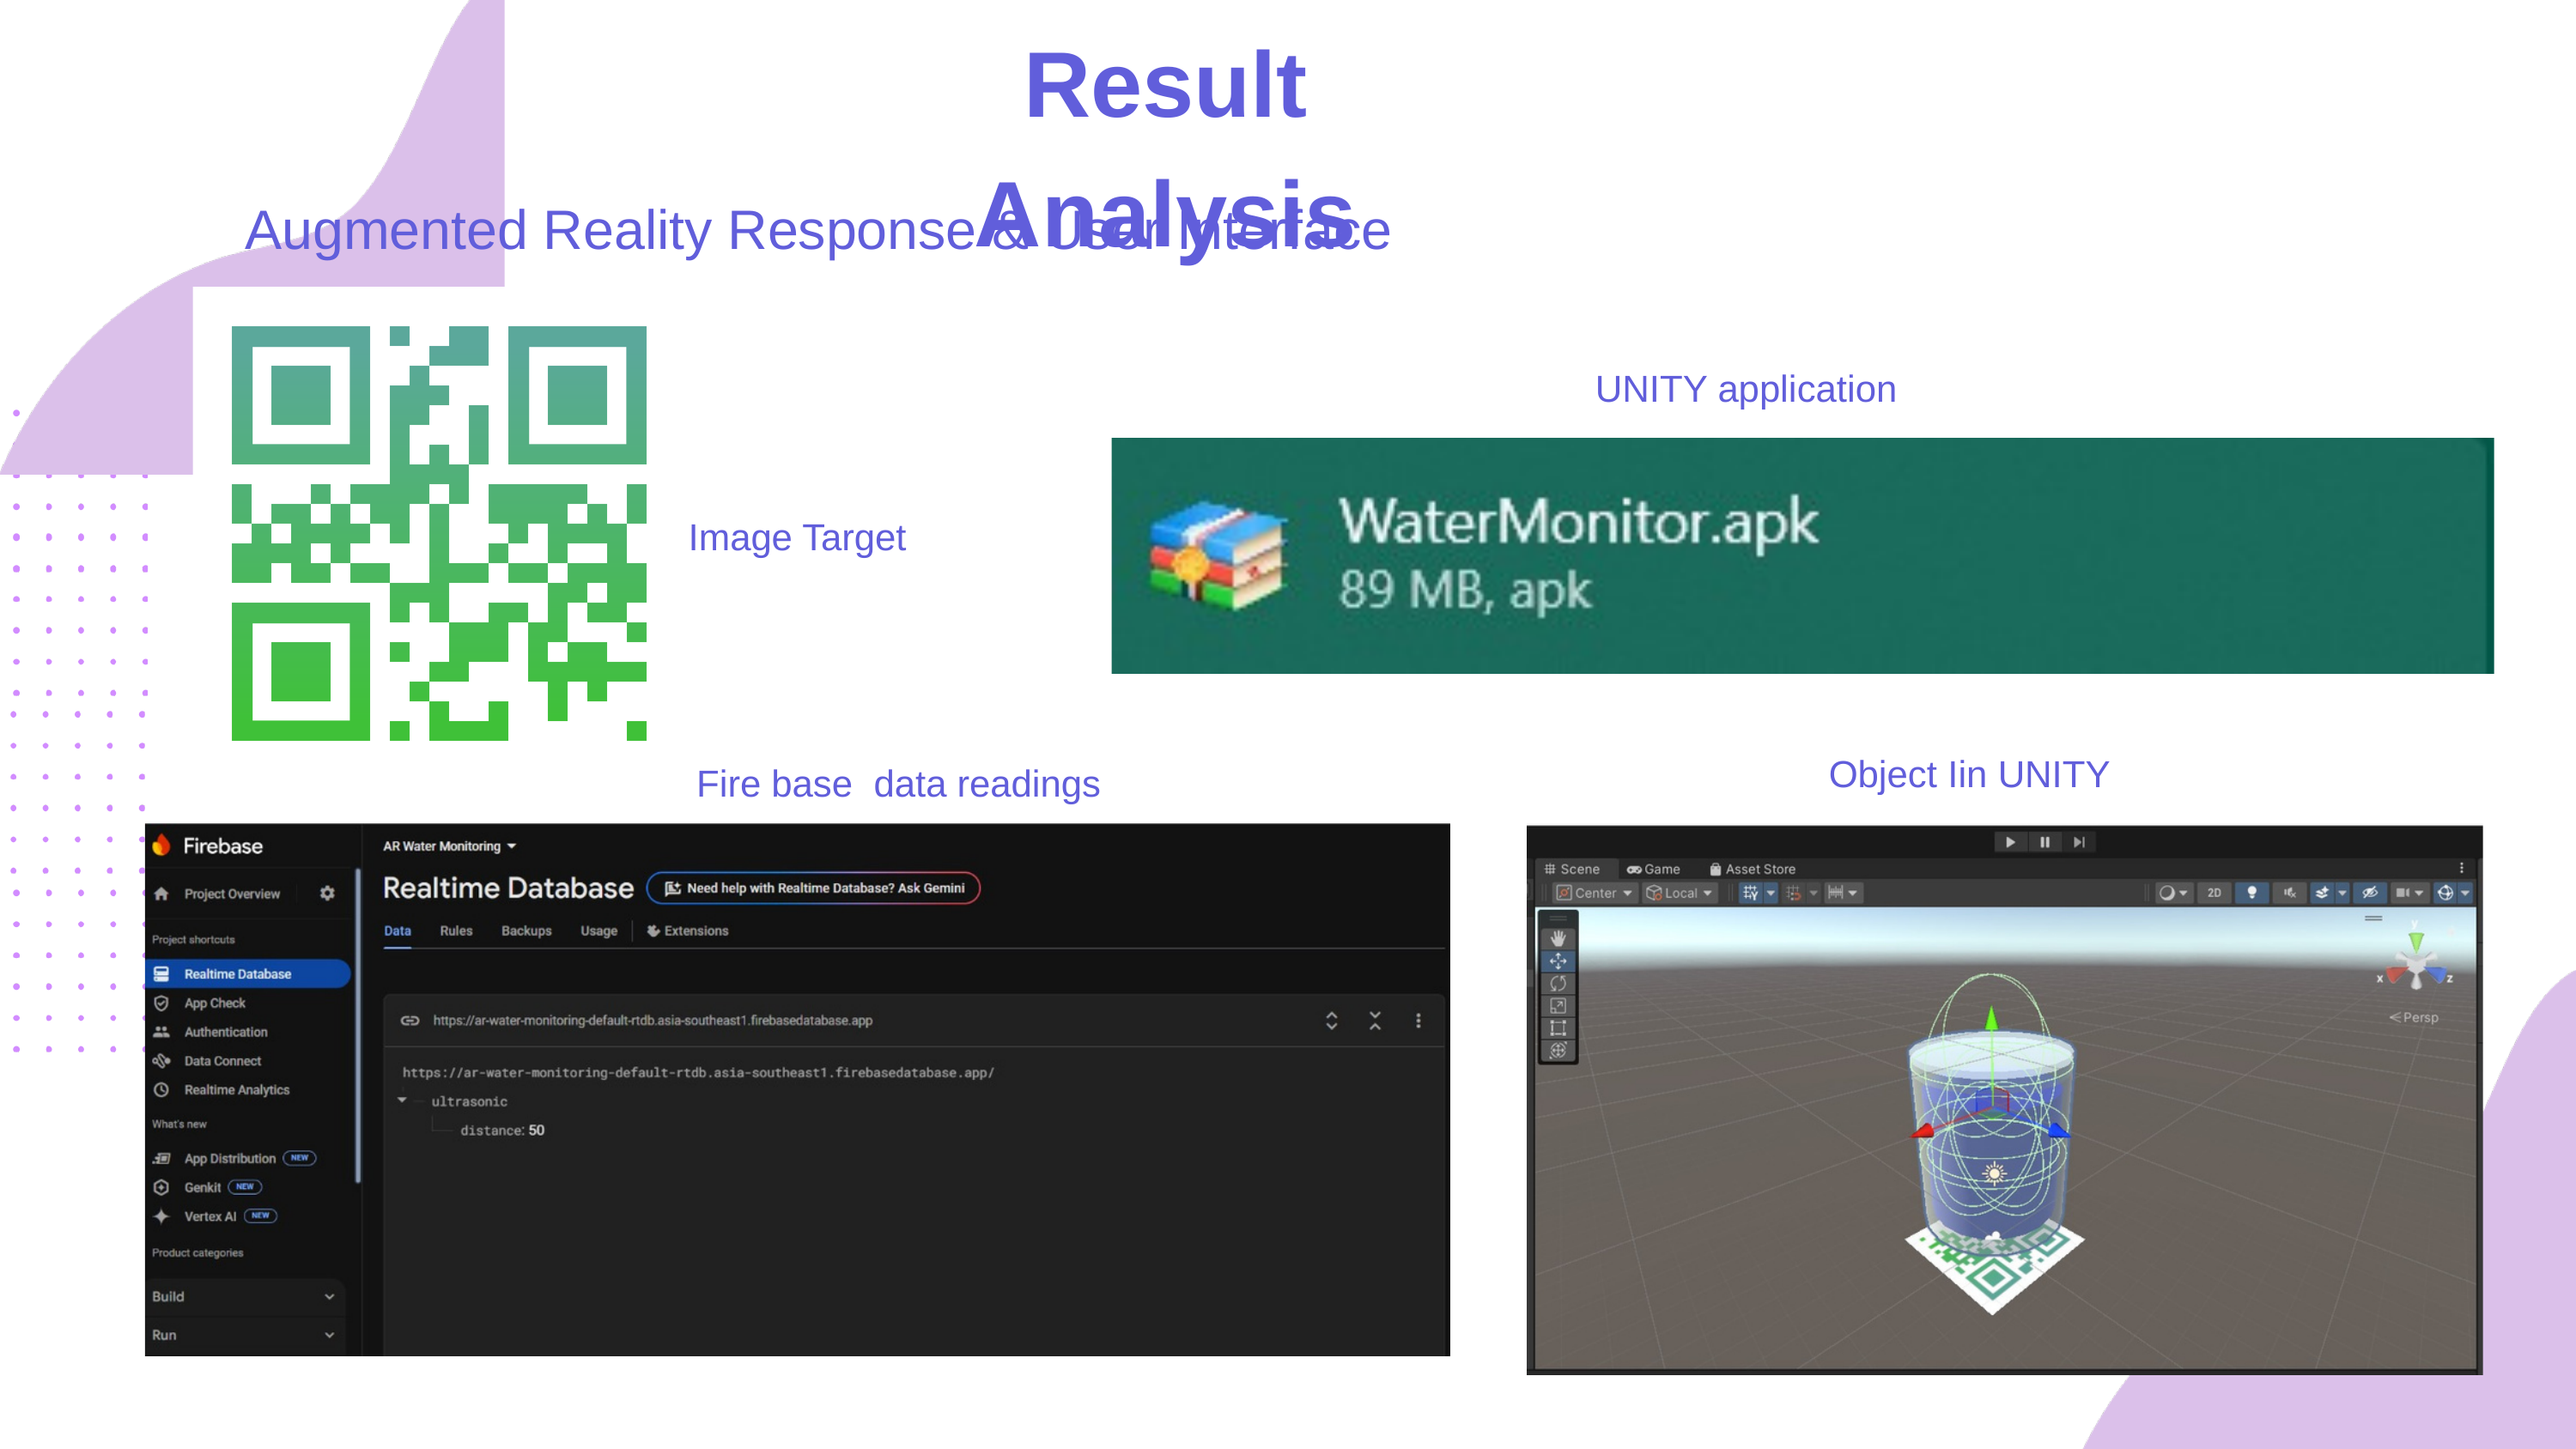

Result Analysis
 Augmented Reality Response & User Interface

UNITY application

Image Target

Object Iin UNITY
Fire base  data readings